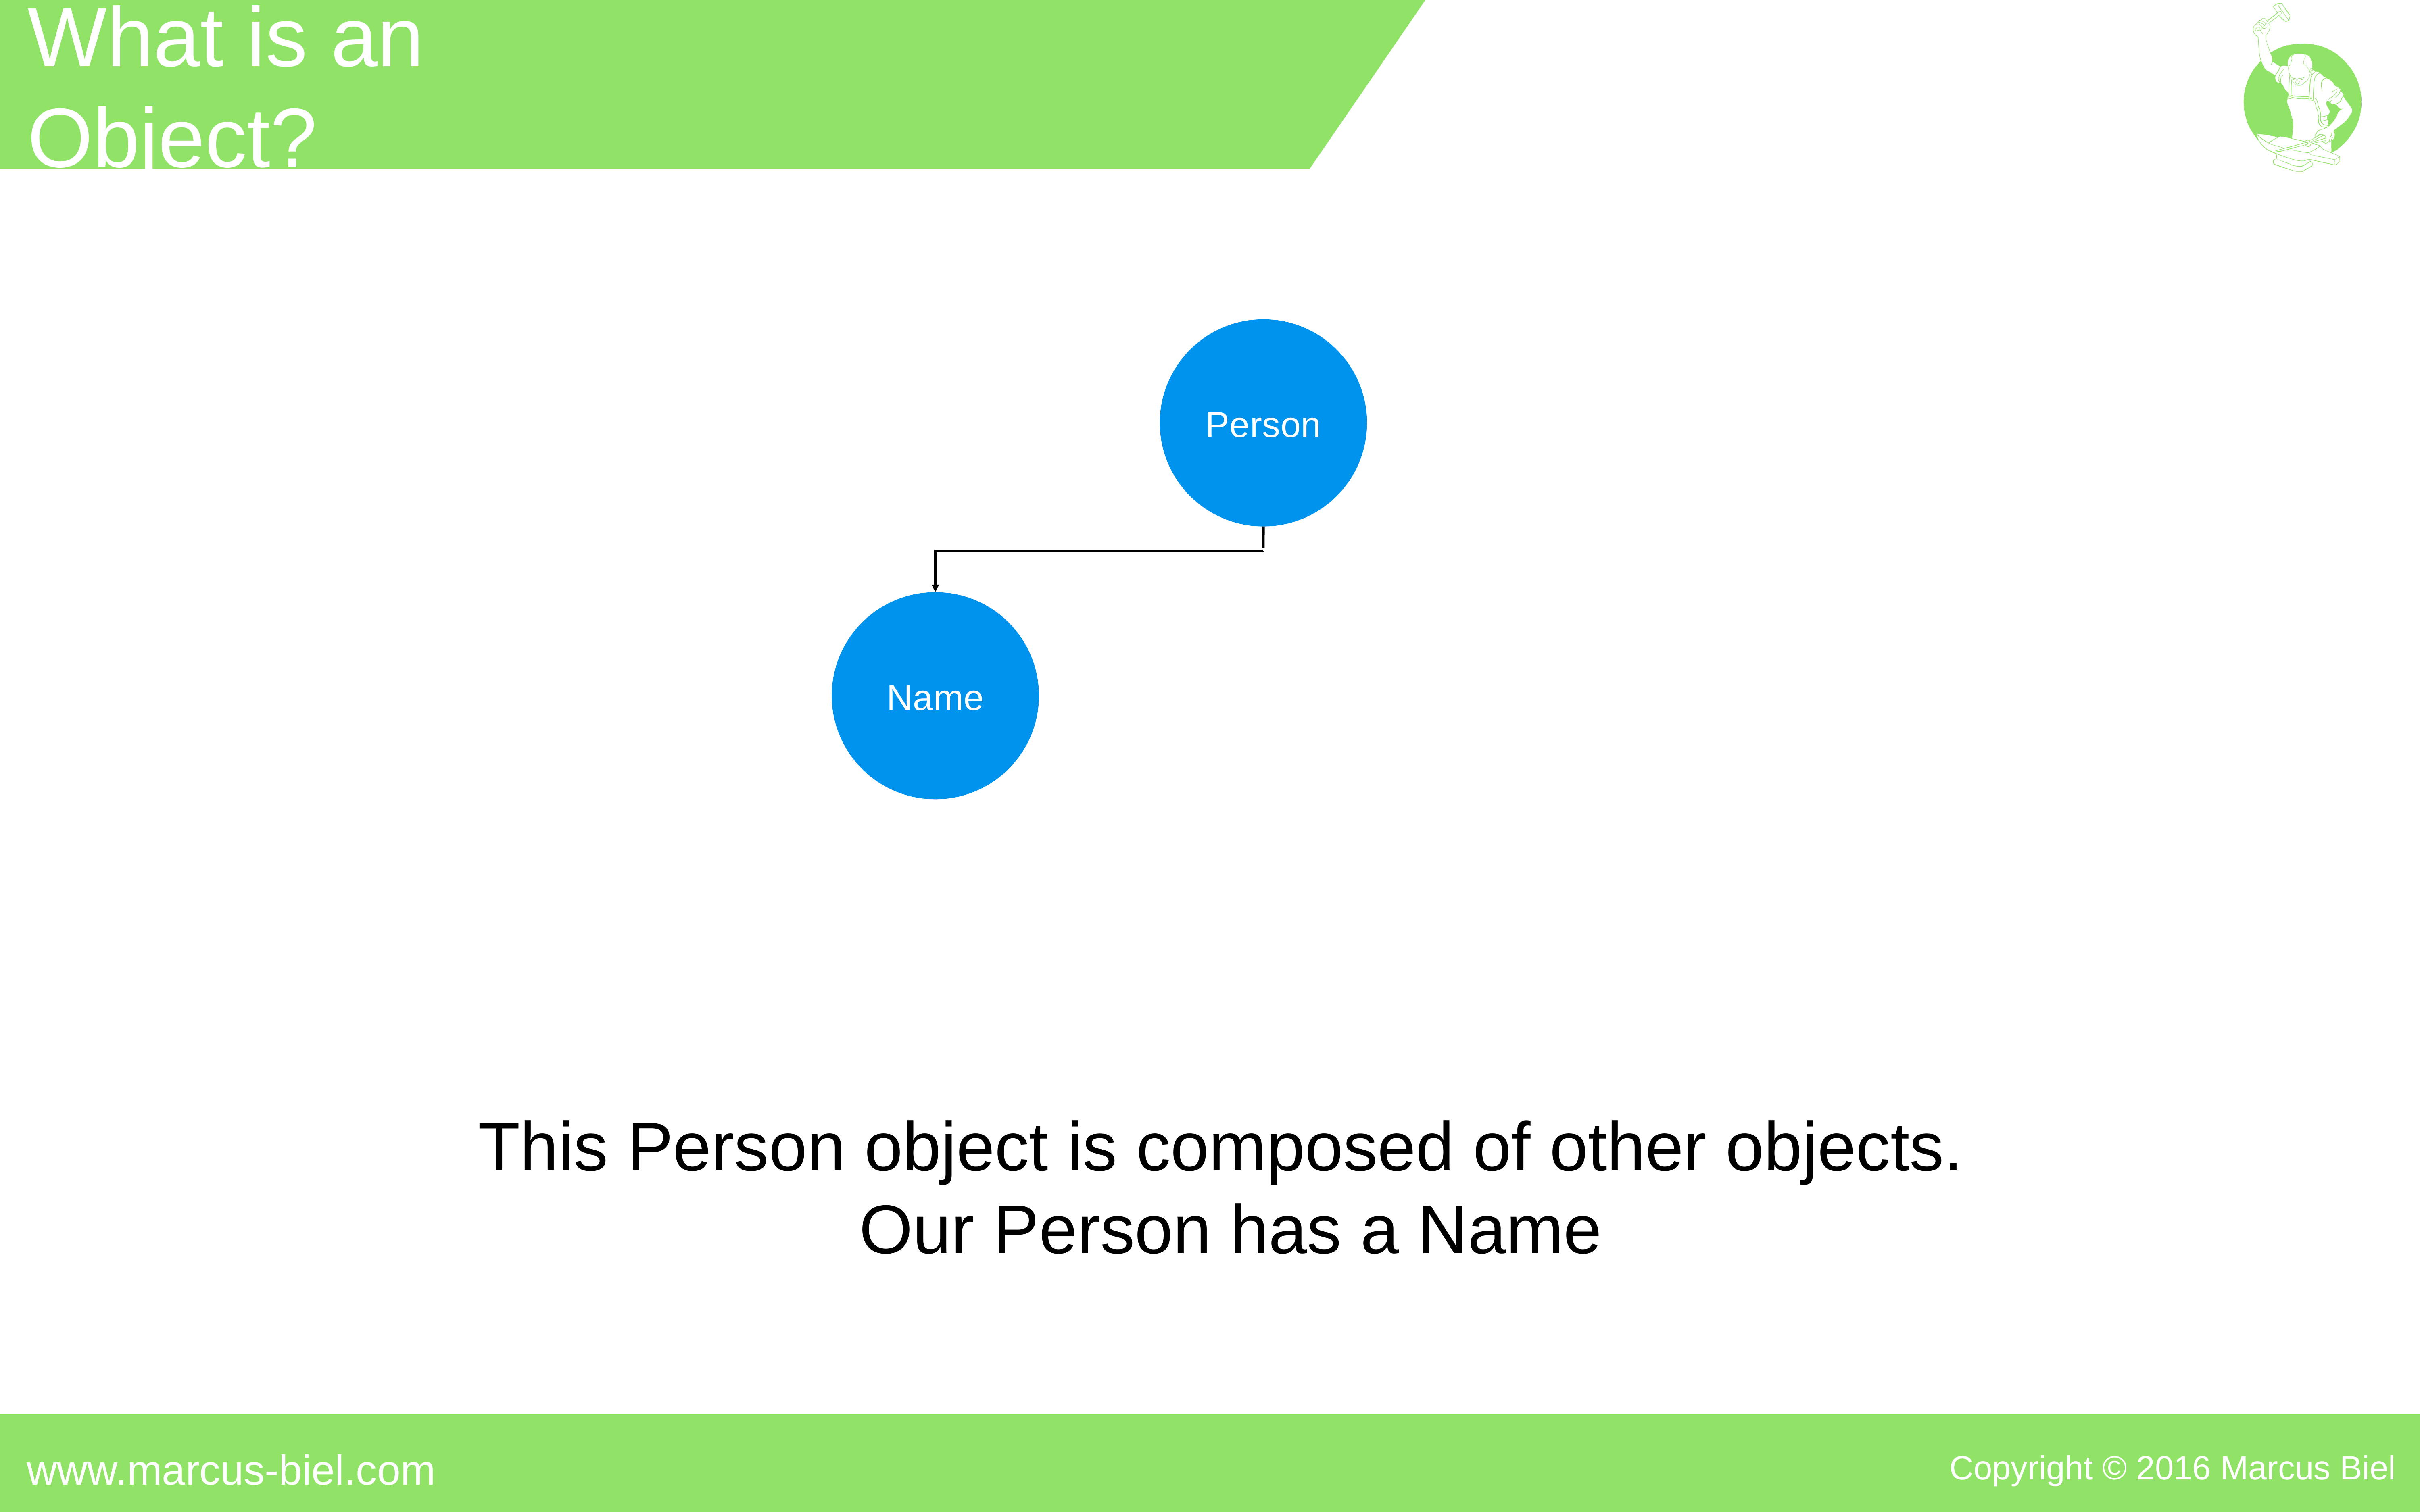

What is an Object?
Person
Name
This Person object is composed of other objects.
 Our Person has a Name